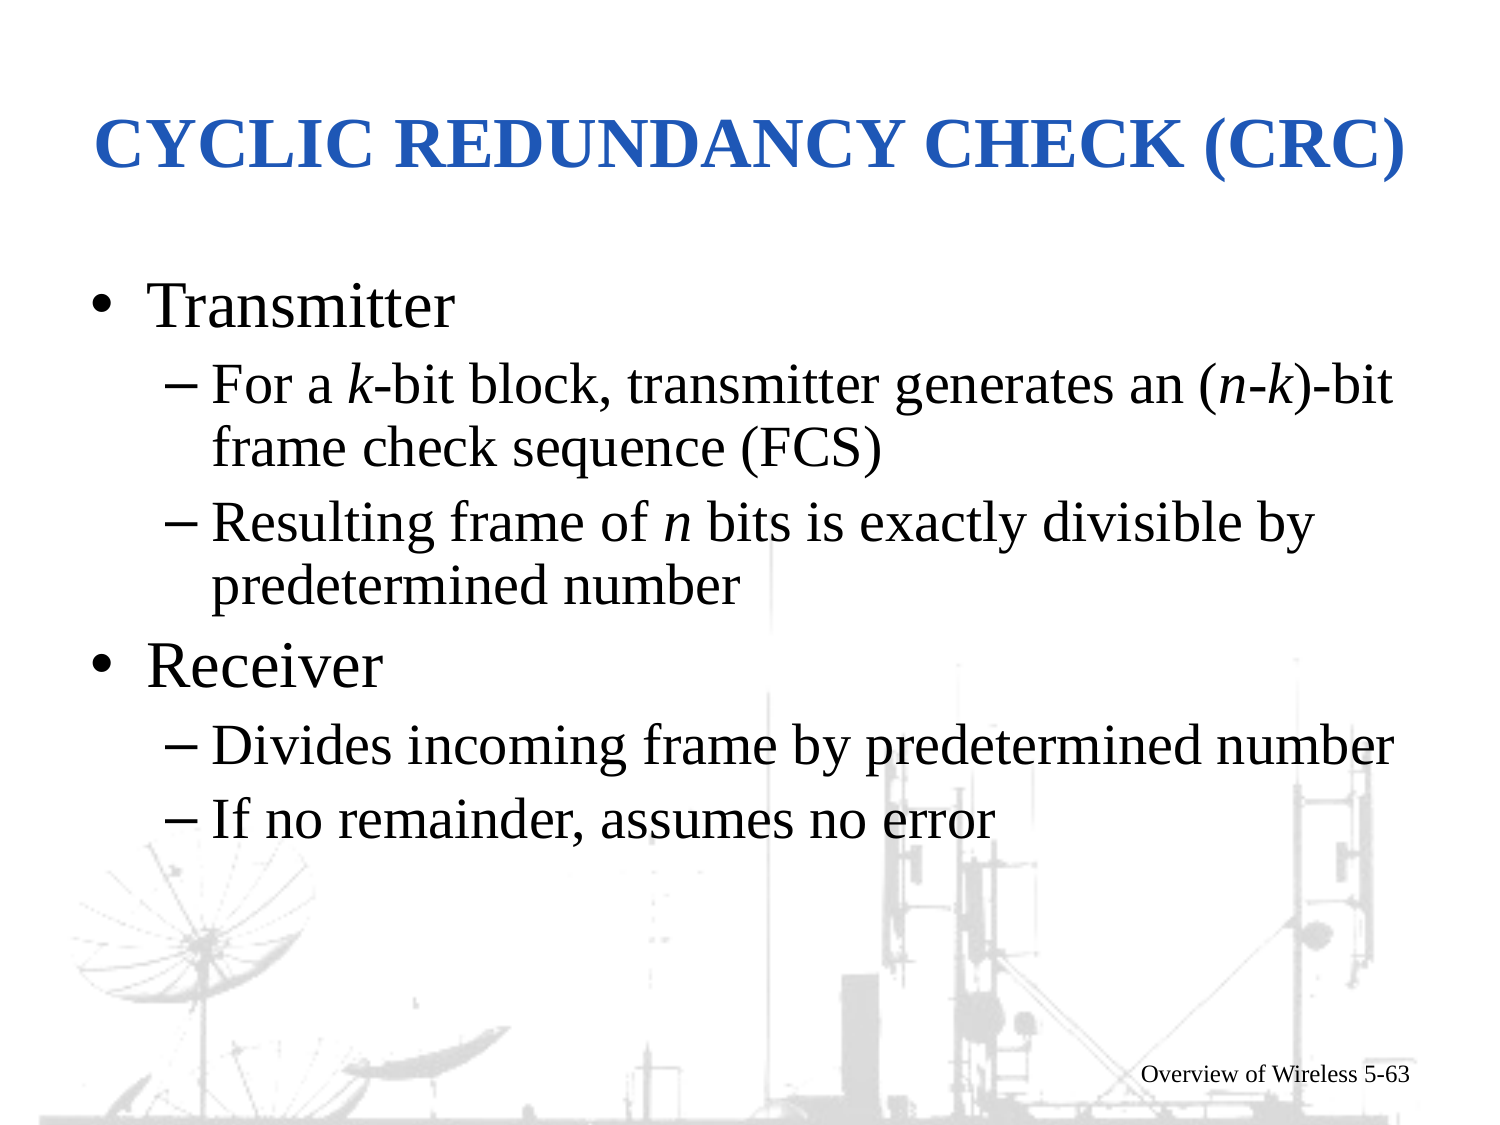

# Cyclic Redundancy Check (CRC)
Transmitter
For a k-bit block, transmitter generates an (n-k)-bit frame check sequence (FCS)
Resulting frame of n bits is exactly divisible by predetermined number
Receiver
Divides incoming frame by predetermined number
If no remainder, assumes no error
Overview of Wireless 5-63